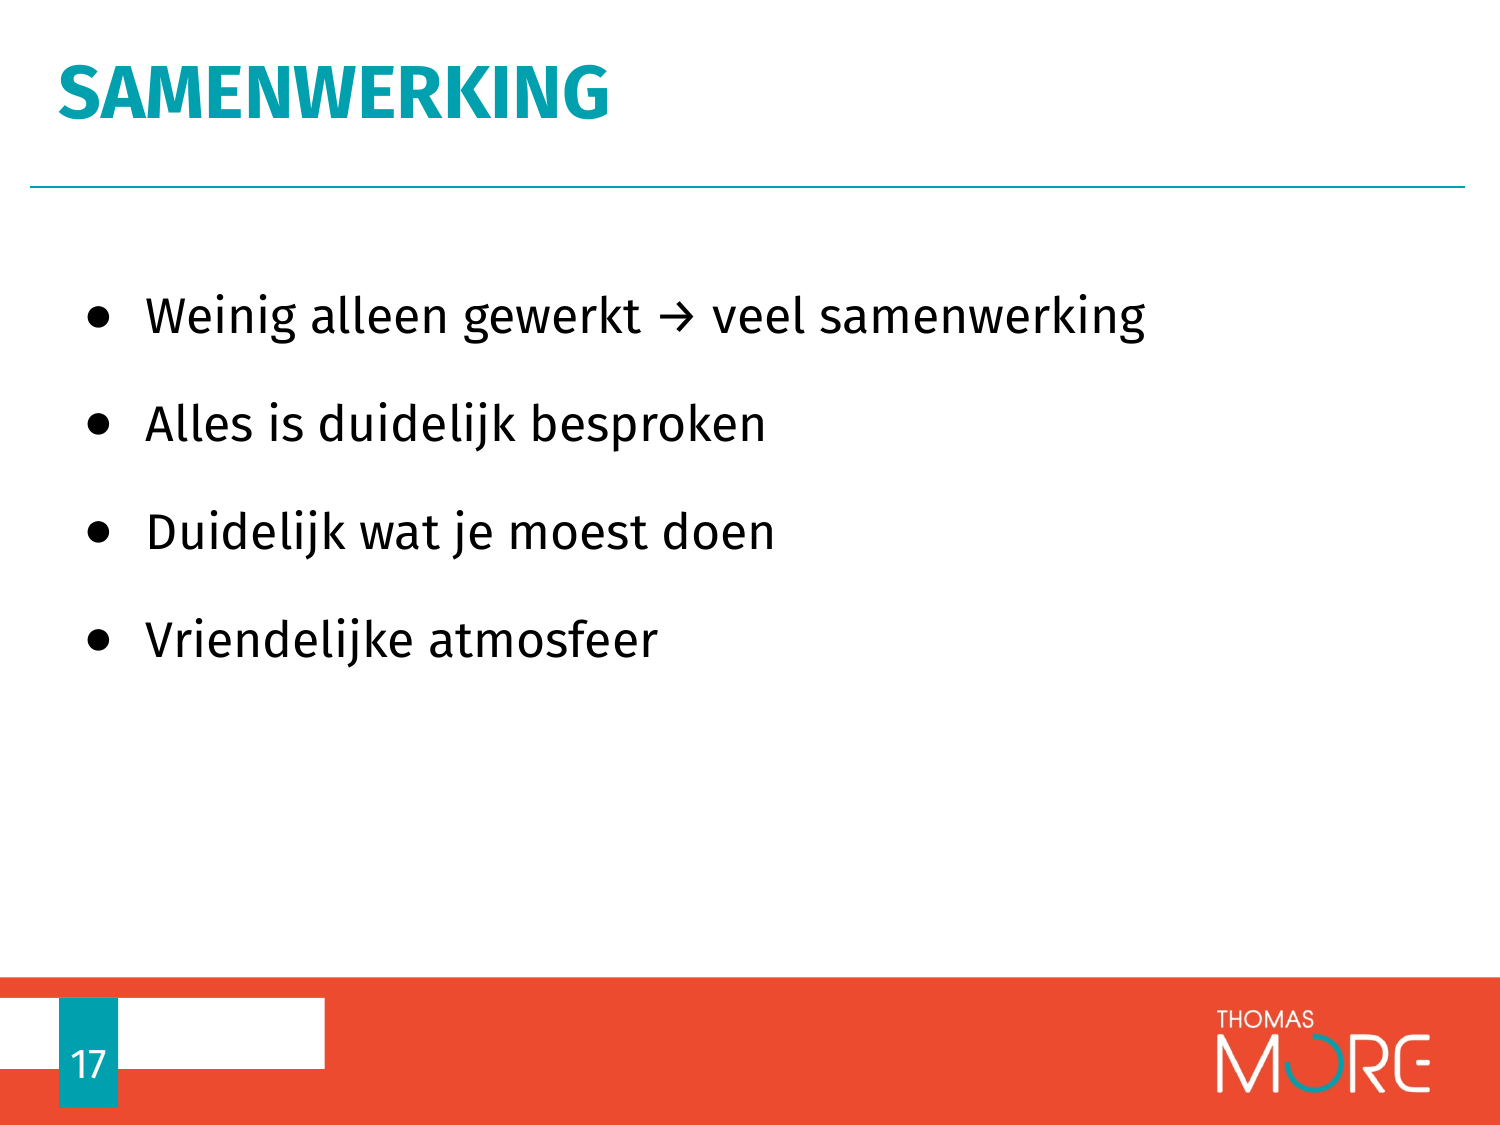

# SAMENWERKING

Weinig alleen gewerkt → veel samenwerking
Alles is duidelijk besproken
Duidelijk wat je moest doen
Vriendelijke atmosfeer
17